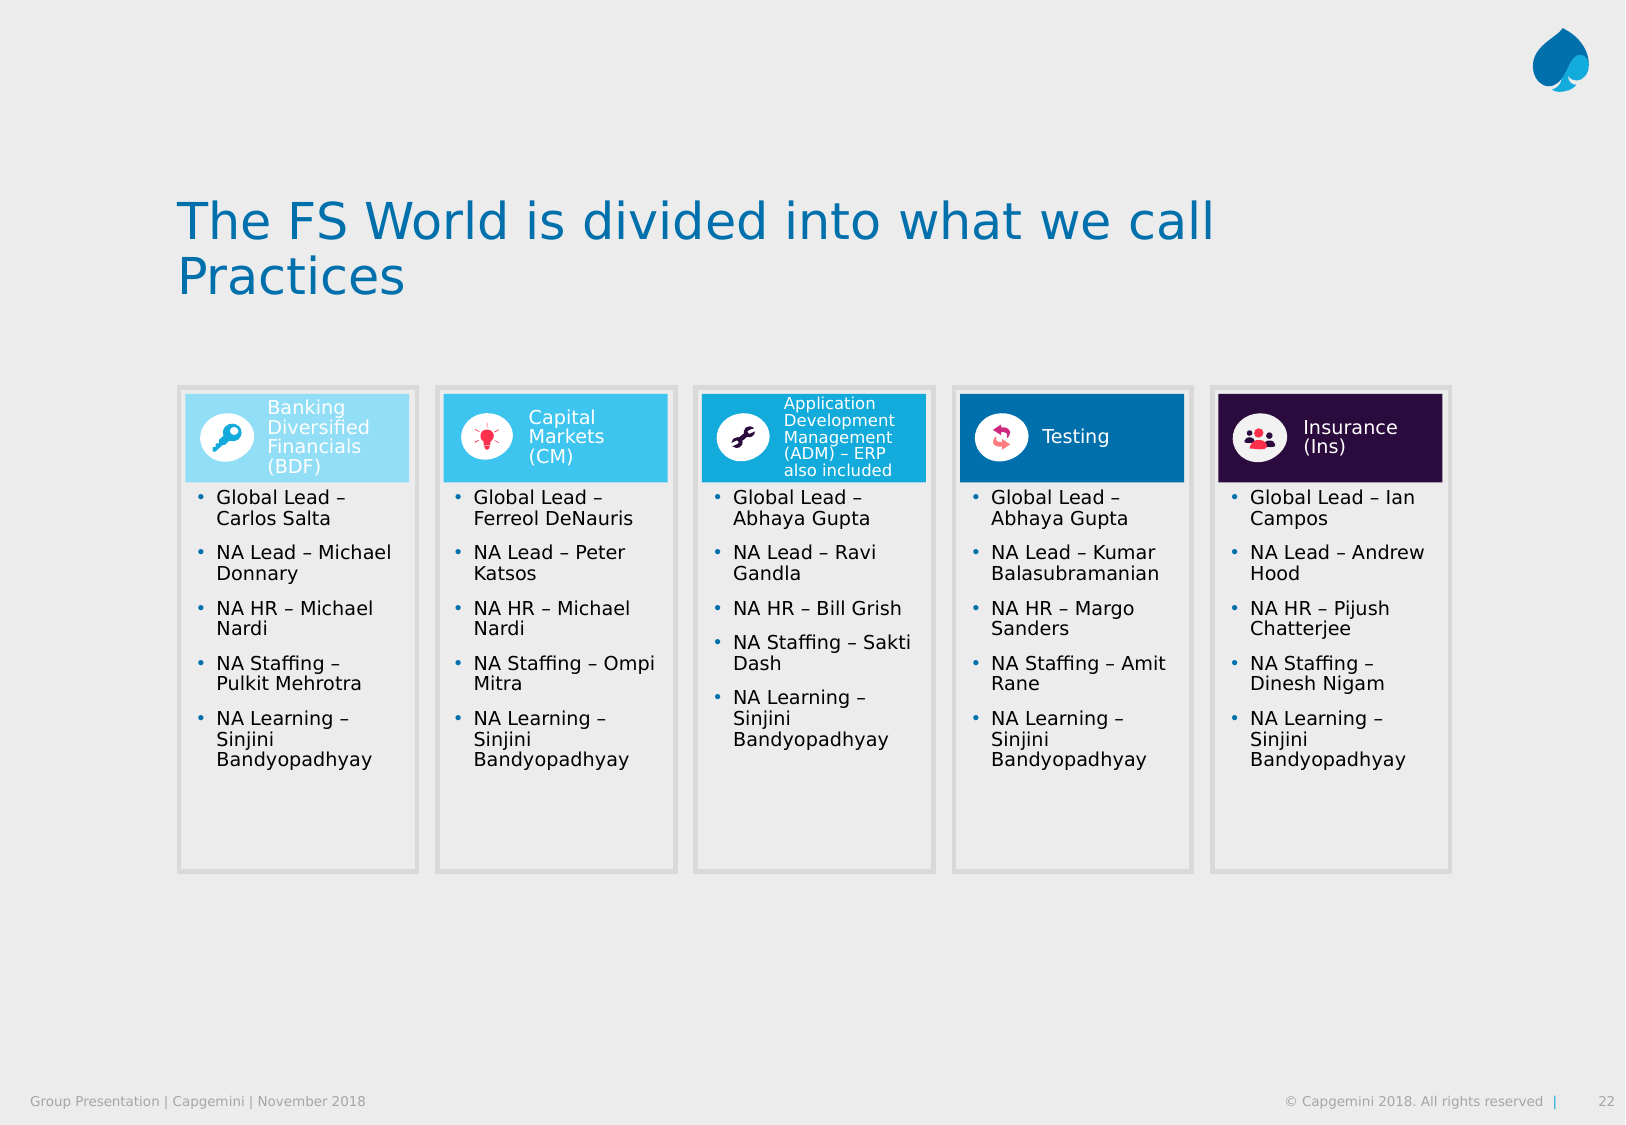

# The FS World is divided into what we call Practices

Banking Diversified Financials (BDF)
Capital Markets (CM)
Application Development Management (ADM) – ERP also included
Testing
Insurance (Ins)
Global Lead – Carlos Salta
NA Lead – Michael Donnary
NA HR – Michael Nardi
NA Staffing – Pulkit Mehrotra
NA Learning – Sinjini Bandyopadhyay
Global Lead – Ferreol DeNauris
NA Lead – Peter Katsos
NA HR – Michael Nardi
NA Staffing – Ompi Mitra
NA Learning – Sinjini Bandyopadhyay
Global Lead – Abhaya Gupta
NA Lead – Ravi Gandla
NA HR – Bill Grish
NA Staffing – Sakti Dash
NA Learning – Sinjini Bandyopadhyay
Global Lead – Abhaya Gupta
NA Lead – Kumar Balasubramanian
NA HR – Margo Sanders
NA Staffing – Amit Rane
NA Learning – Sinjini Bandyopadhyay
Global Lead – Ian Campos
NA Lead – Andrew Hood
NA HR – Pijush Chatterjee
NA Staffing – Dinesh Nigam
NA Learning – Sinjini Bandyopadhyay